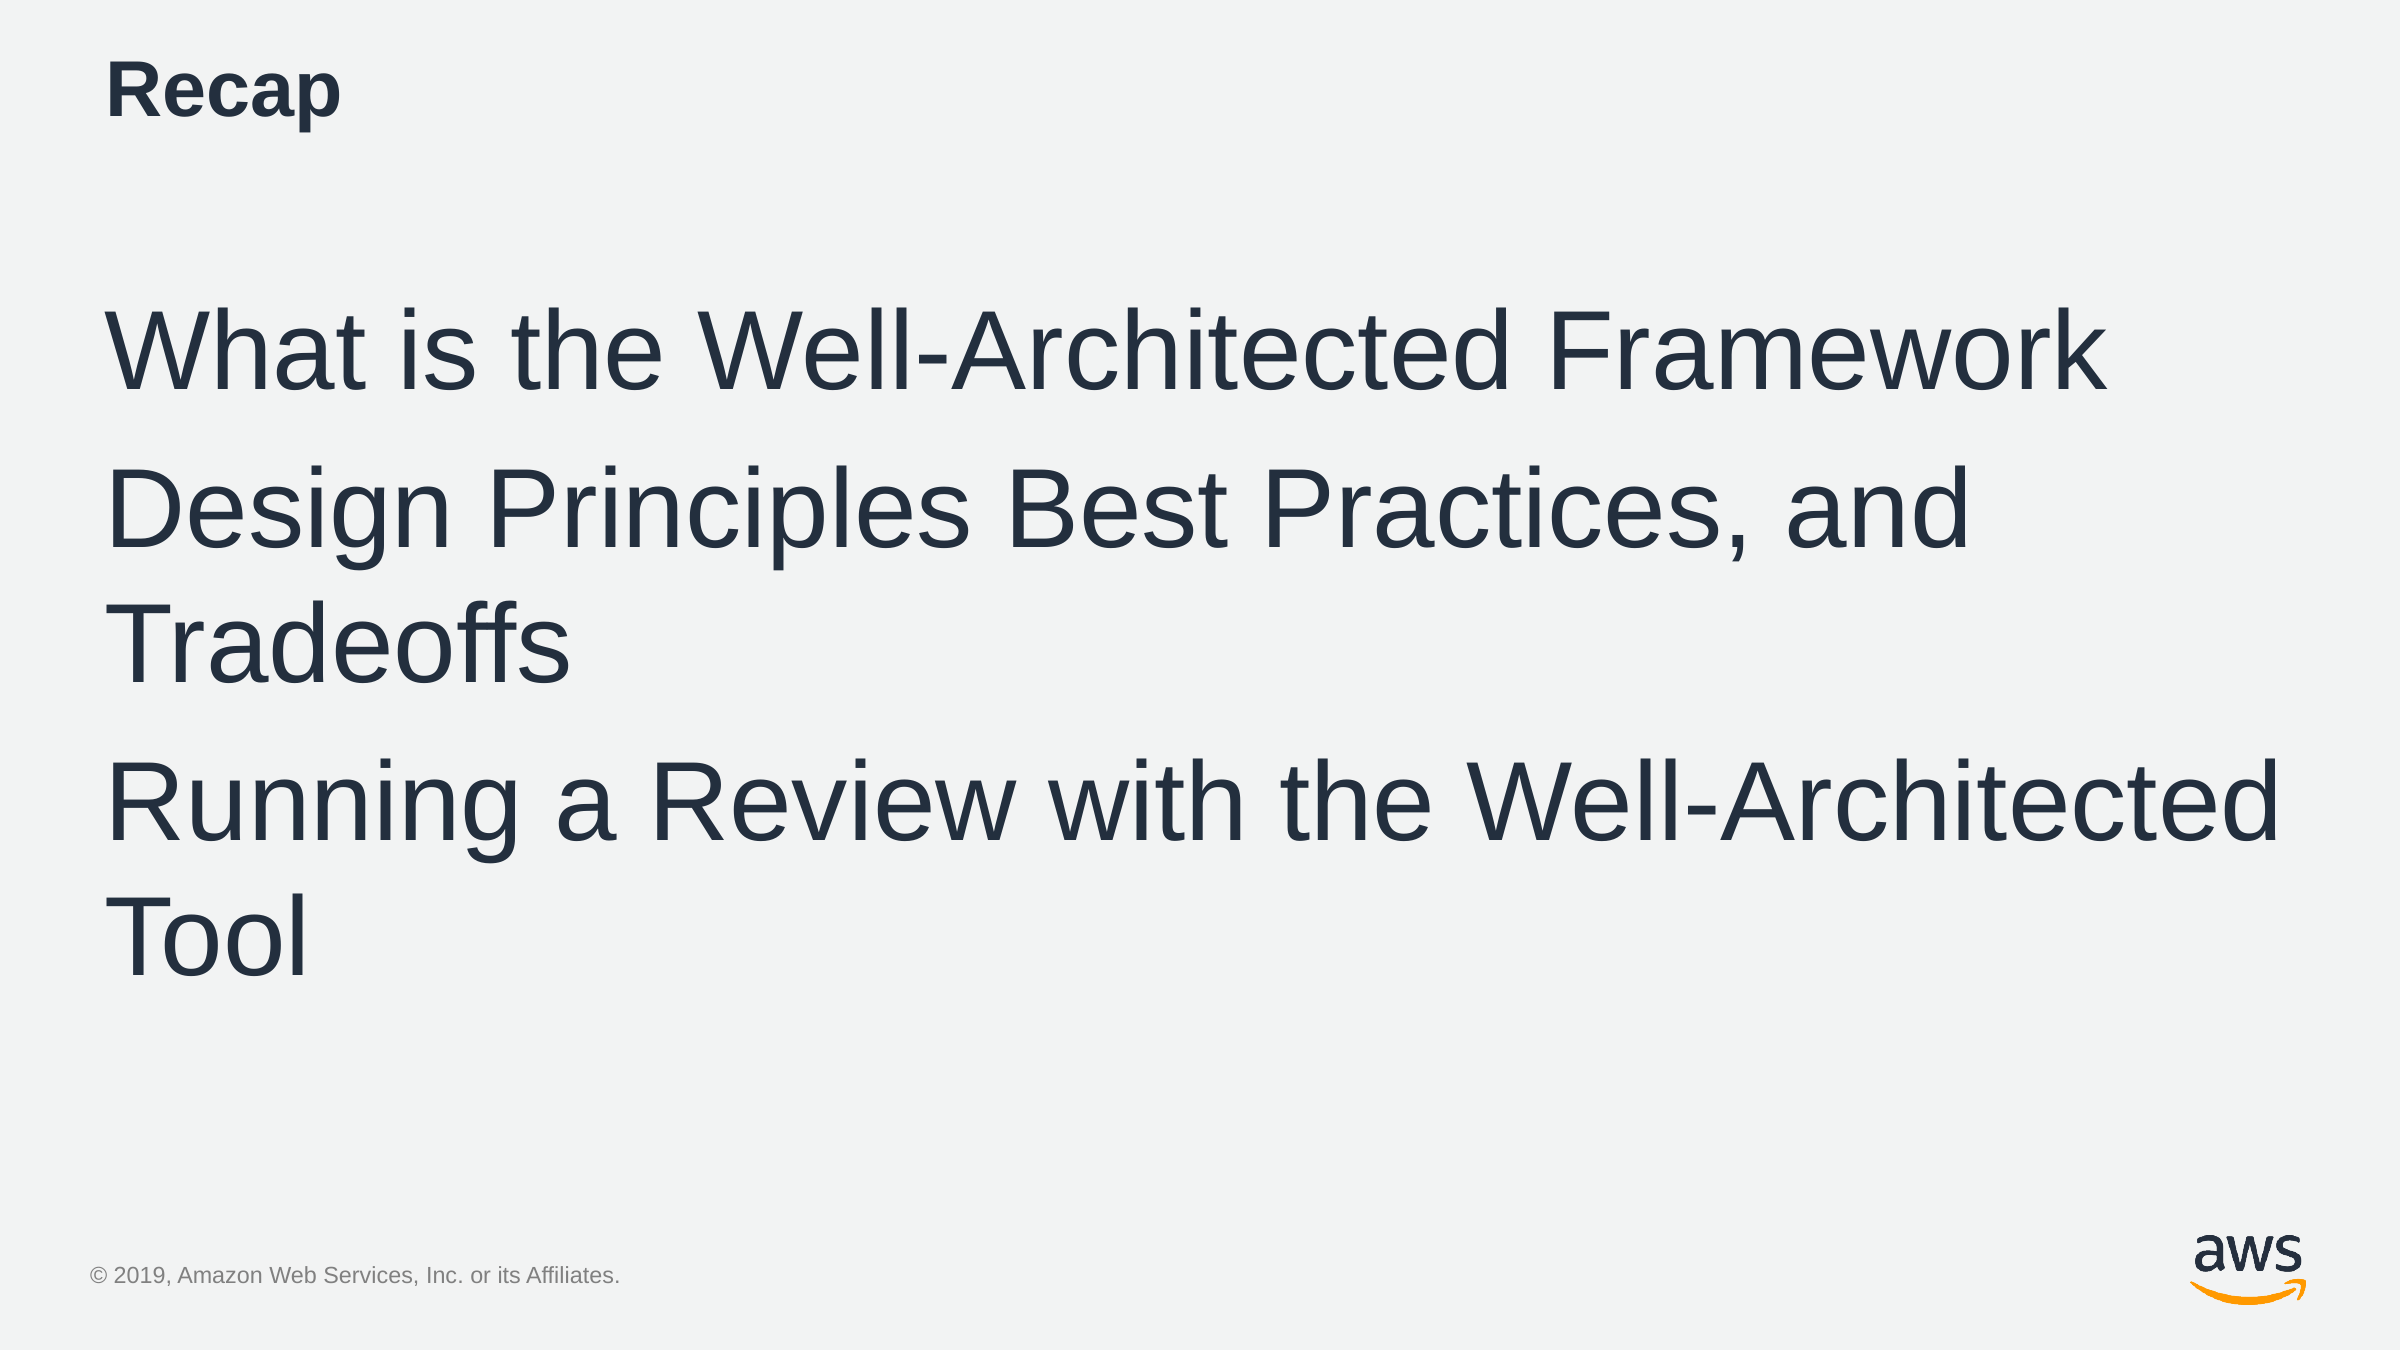

# Recap
What is the Well-Architected Framework
Design Principles Best Practices, and Tradeoffs
Running a Review with the Well-Architected Tool